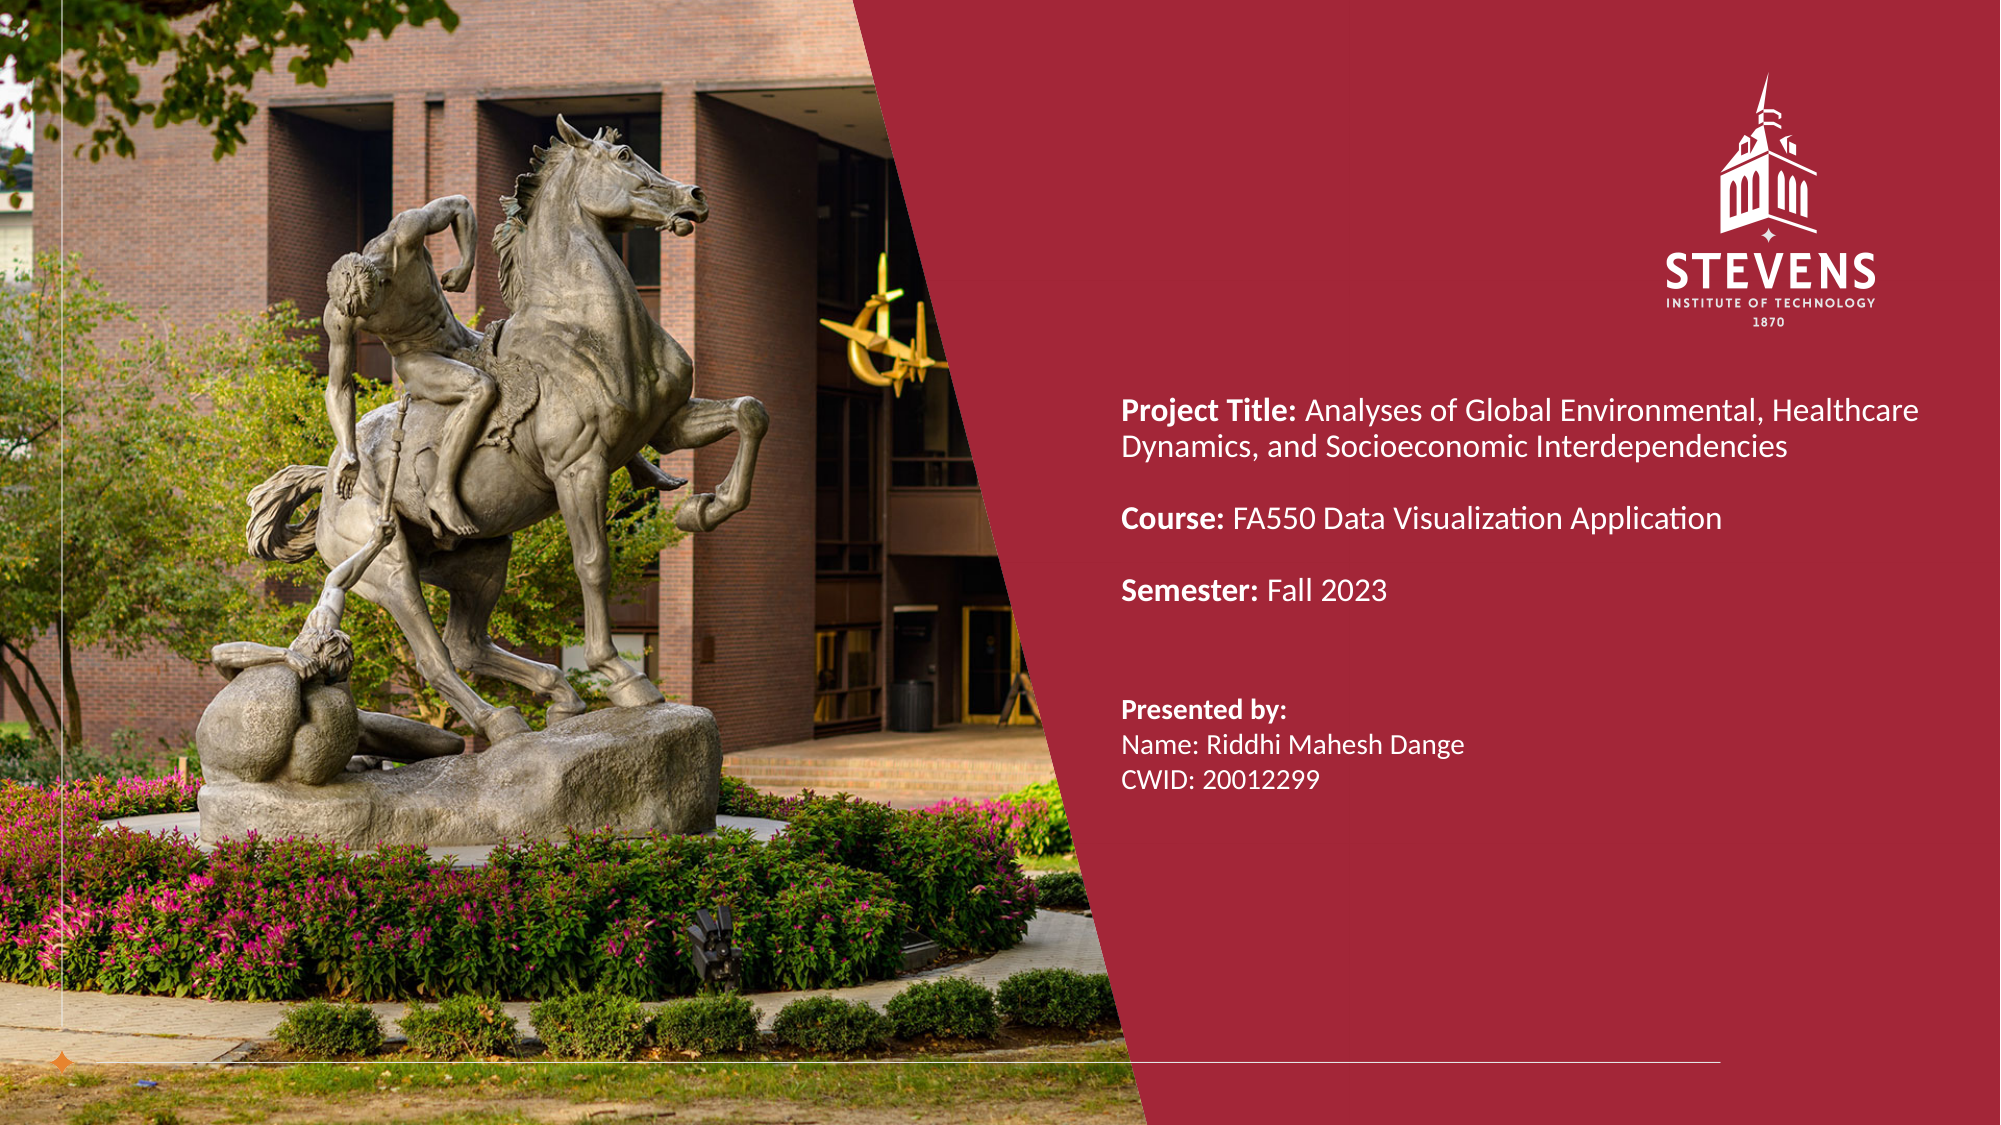

# Project Title: Analyses of Global Environmental, Healthcare Dynamics, and Socioeconomic Interdependencies Course: FA550 Data Visualization Application Semester: Fall 2023
Presented by:
Name: Riddhi Mahesh Dange
CWID: 20012299